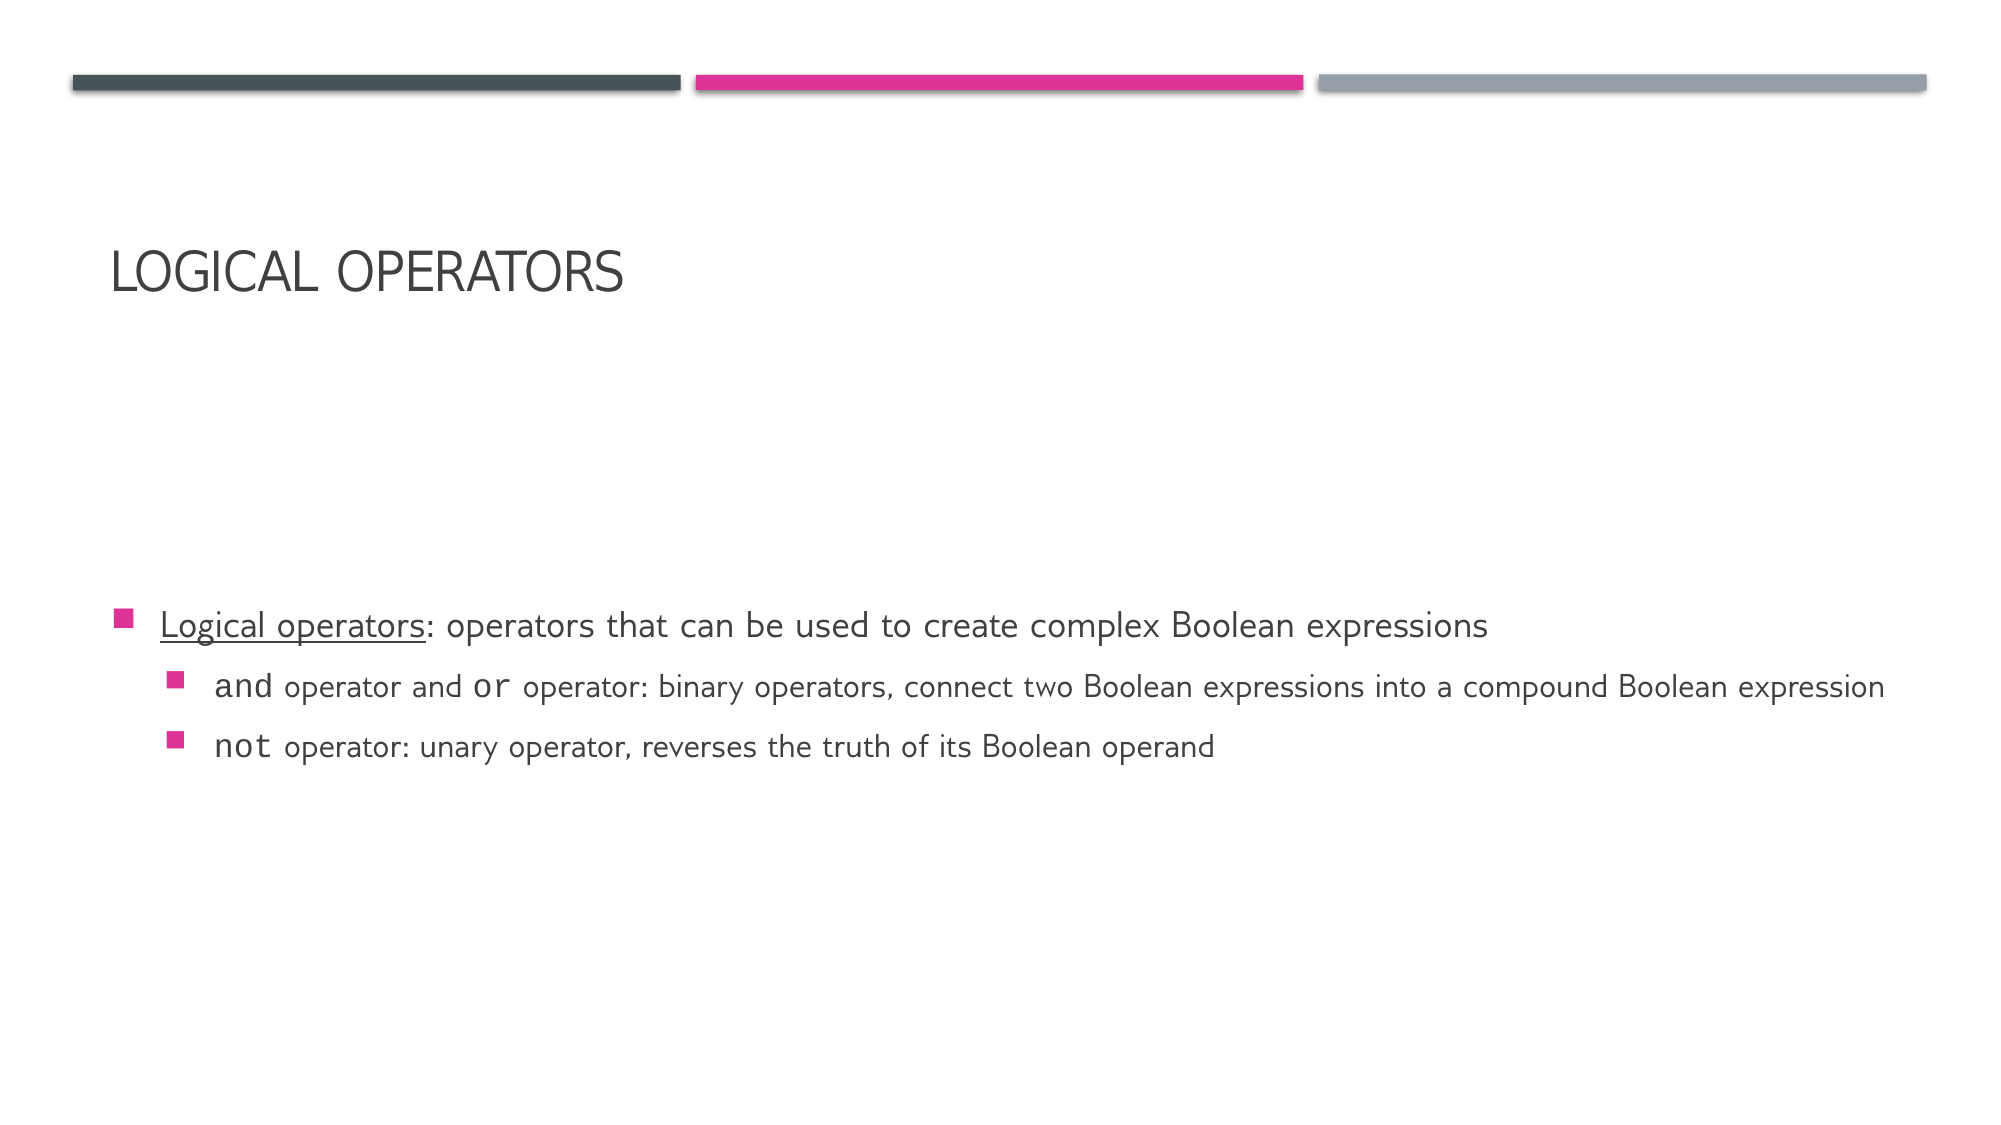

# Logical Operators
Logical operators: operators that can be used to create complex Boolean expressions
and operator and or operator: binary operators, connect two Boolean expressions into a compound Boolean expression
not operator: unary operator, reverses the truth of its Boolean operand